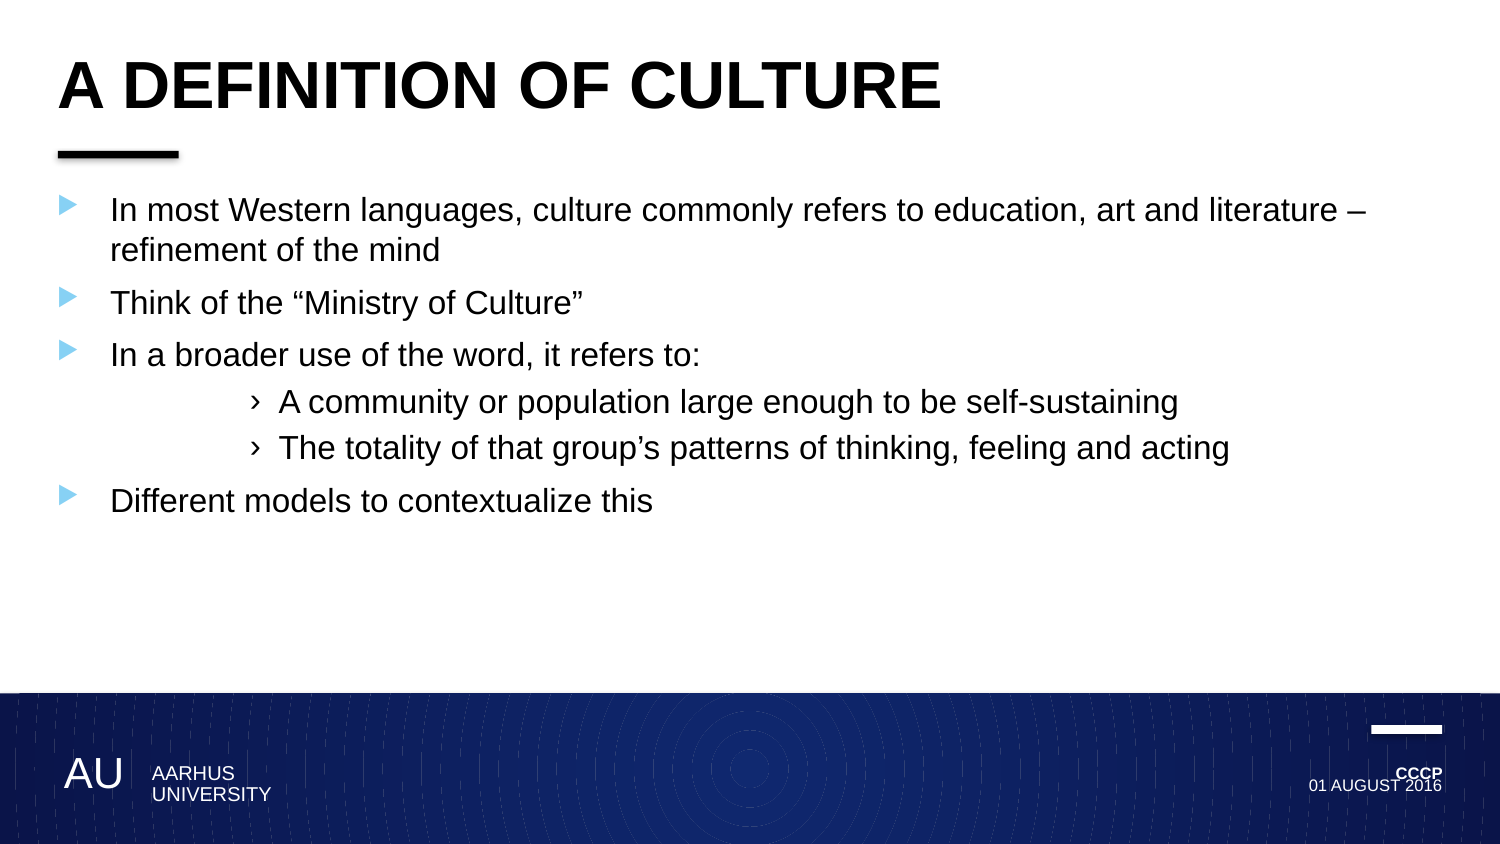

# A definition of culture
In most Western languages, culture commonly refers to education, art and literature – refinement of the mind
Think of the “Ministry of Culture”
In a broader use of the word, it refers to:
A community or population large enough to be self-sustaining
The totality of that group’s patterns of thinking, feeling and acting
Different models to contextualize this